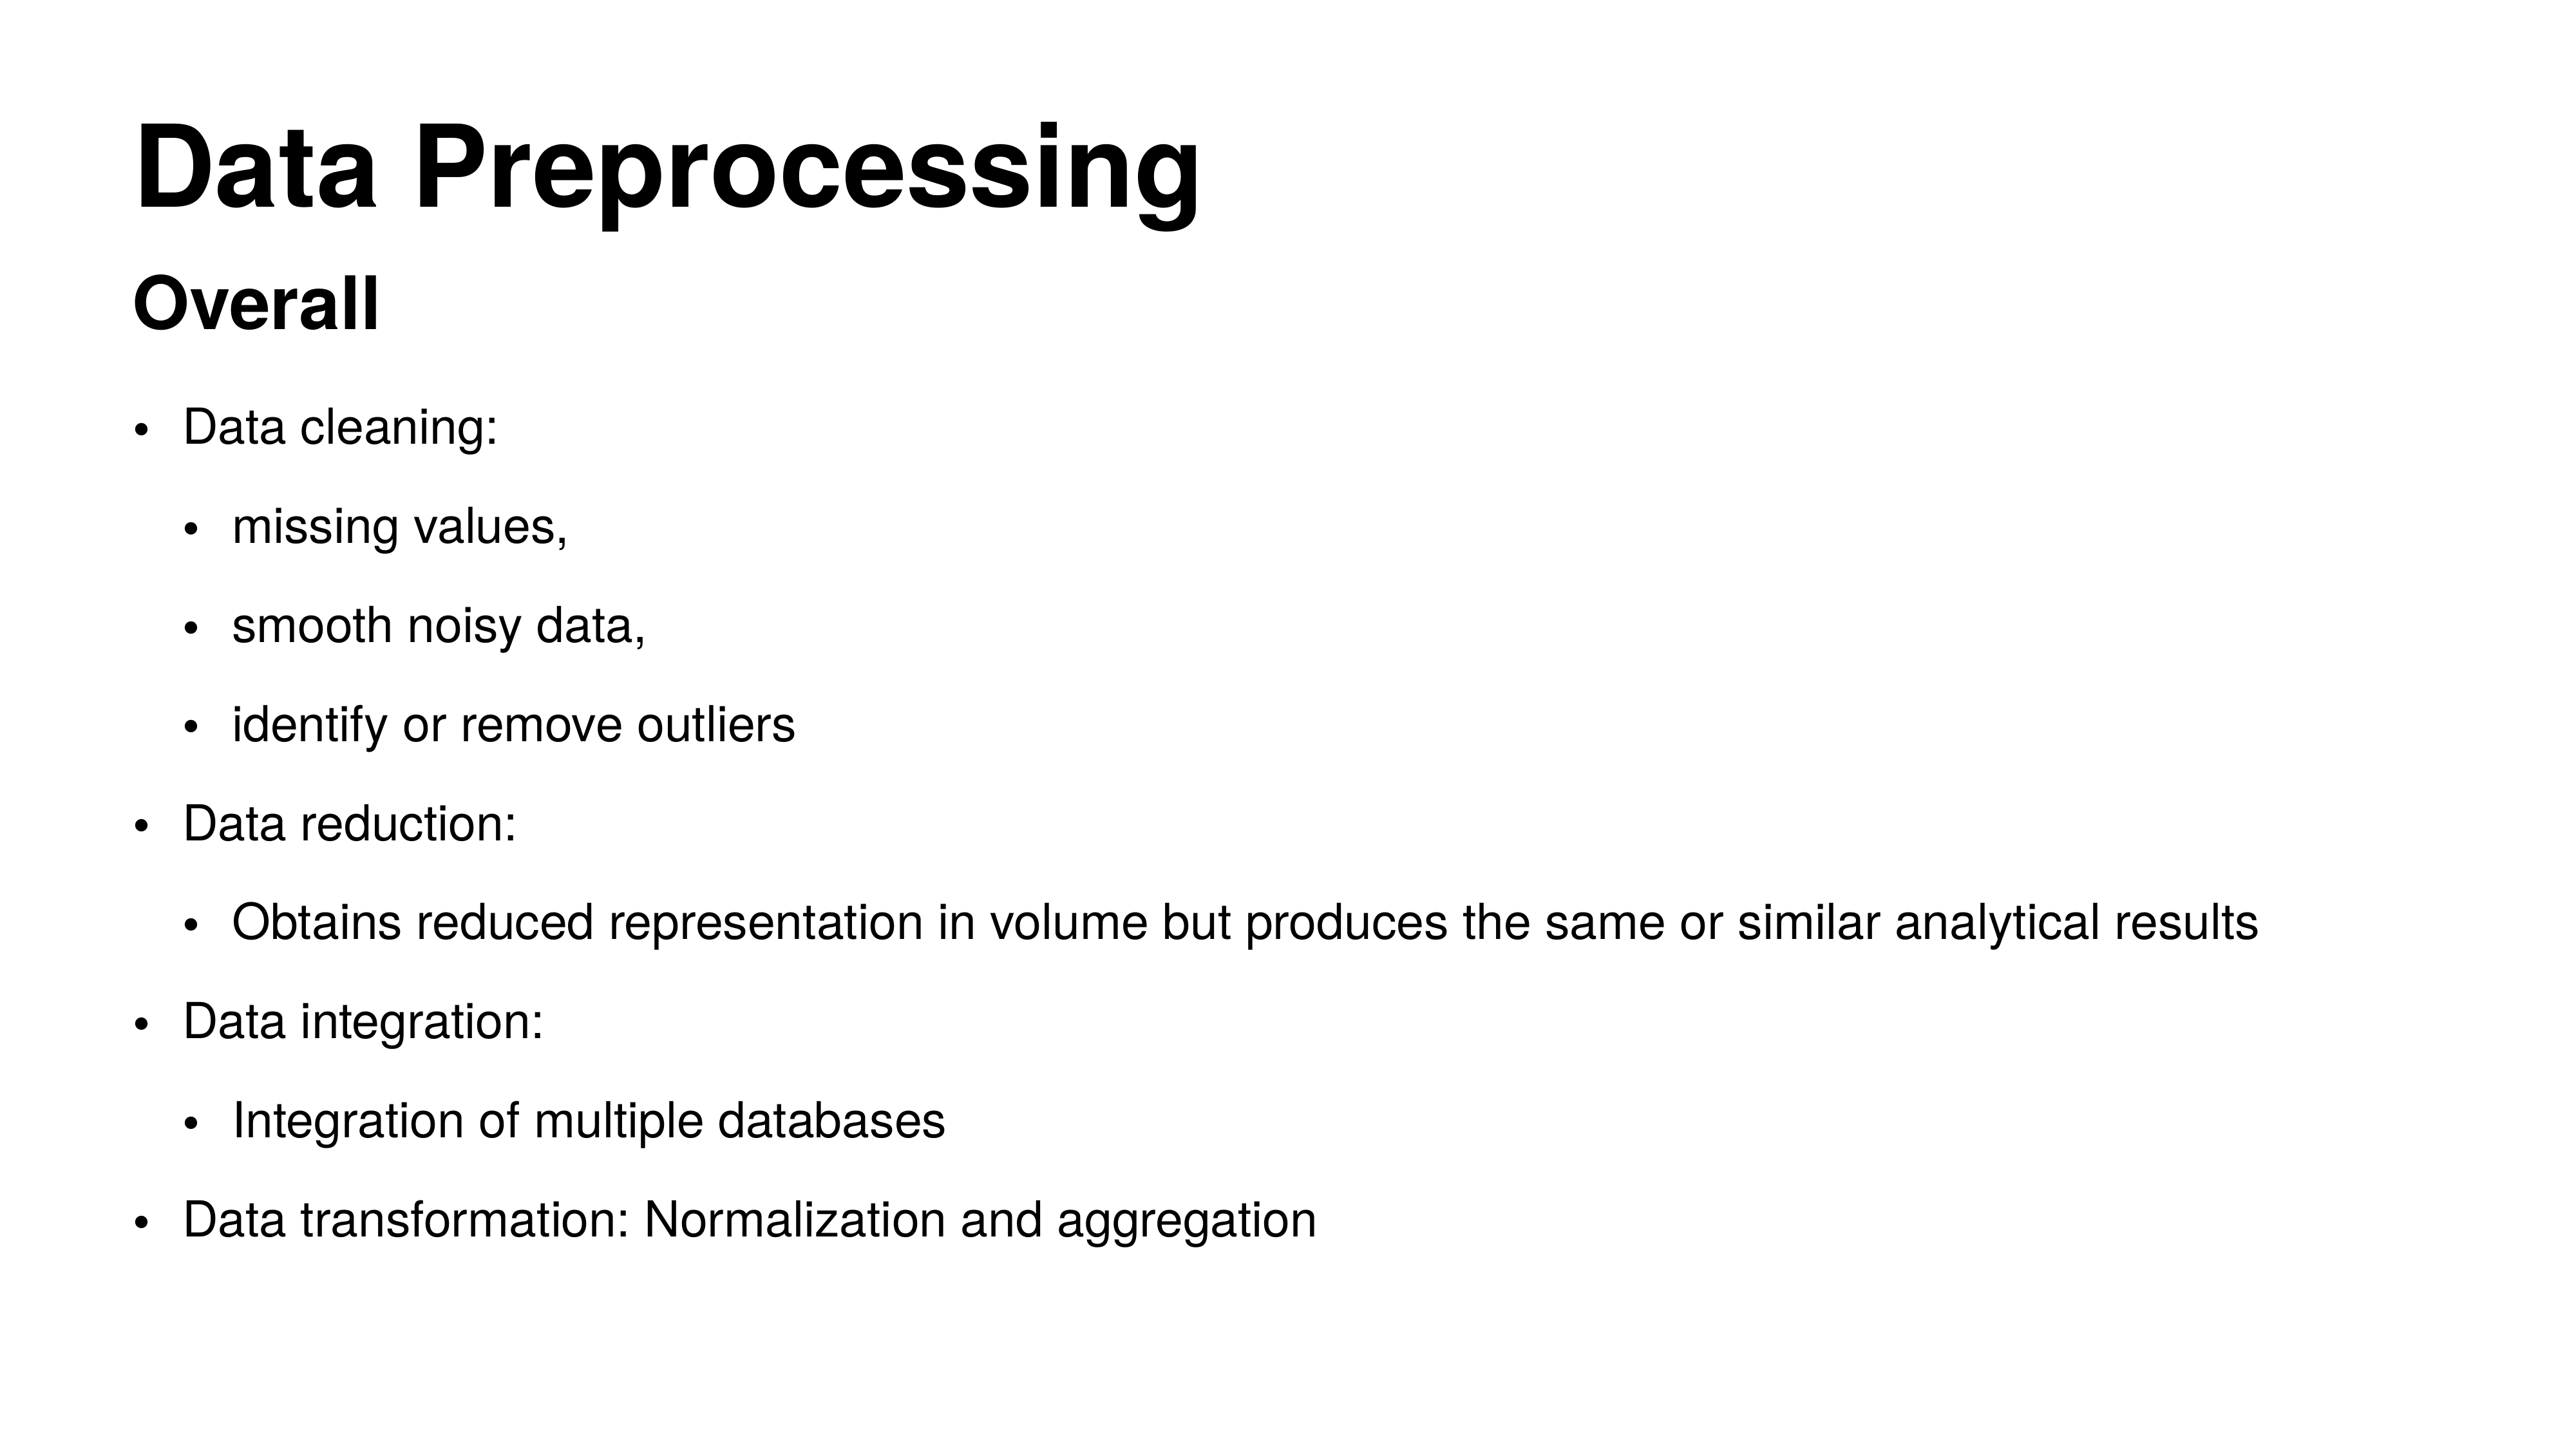

# Data Preprocessing
Overall
Data cleaning:
missing values,
smooth noisy data,
identify or remove outliers
Data reduction:
Obtains reduced representation in volume but produces the same or similar analytical results
Data integration:
Integration of multiple databases
Data transformation: Normalization and aggregation